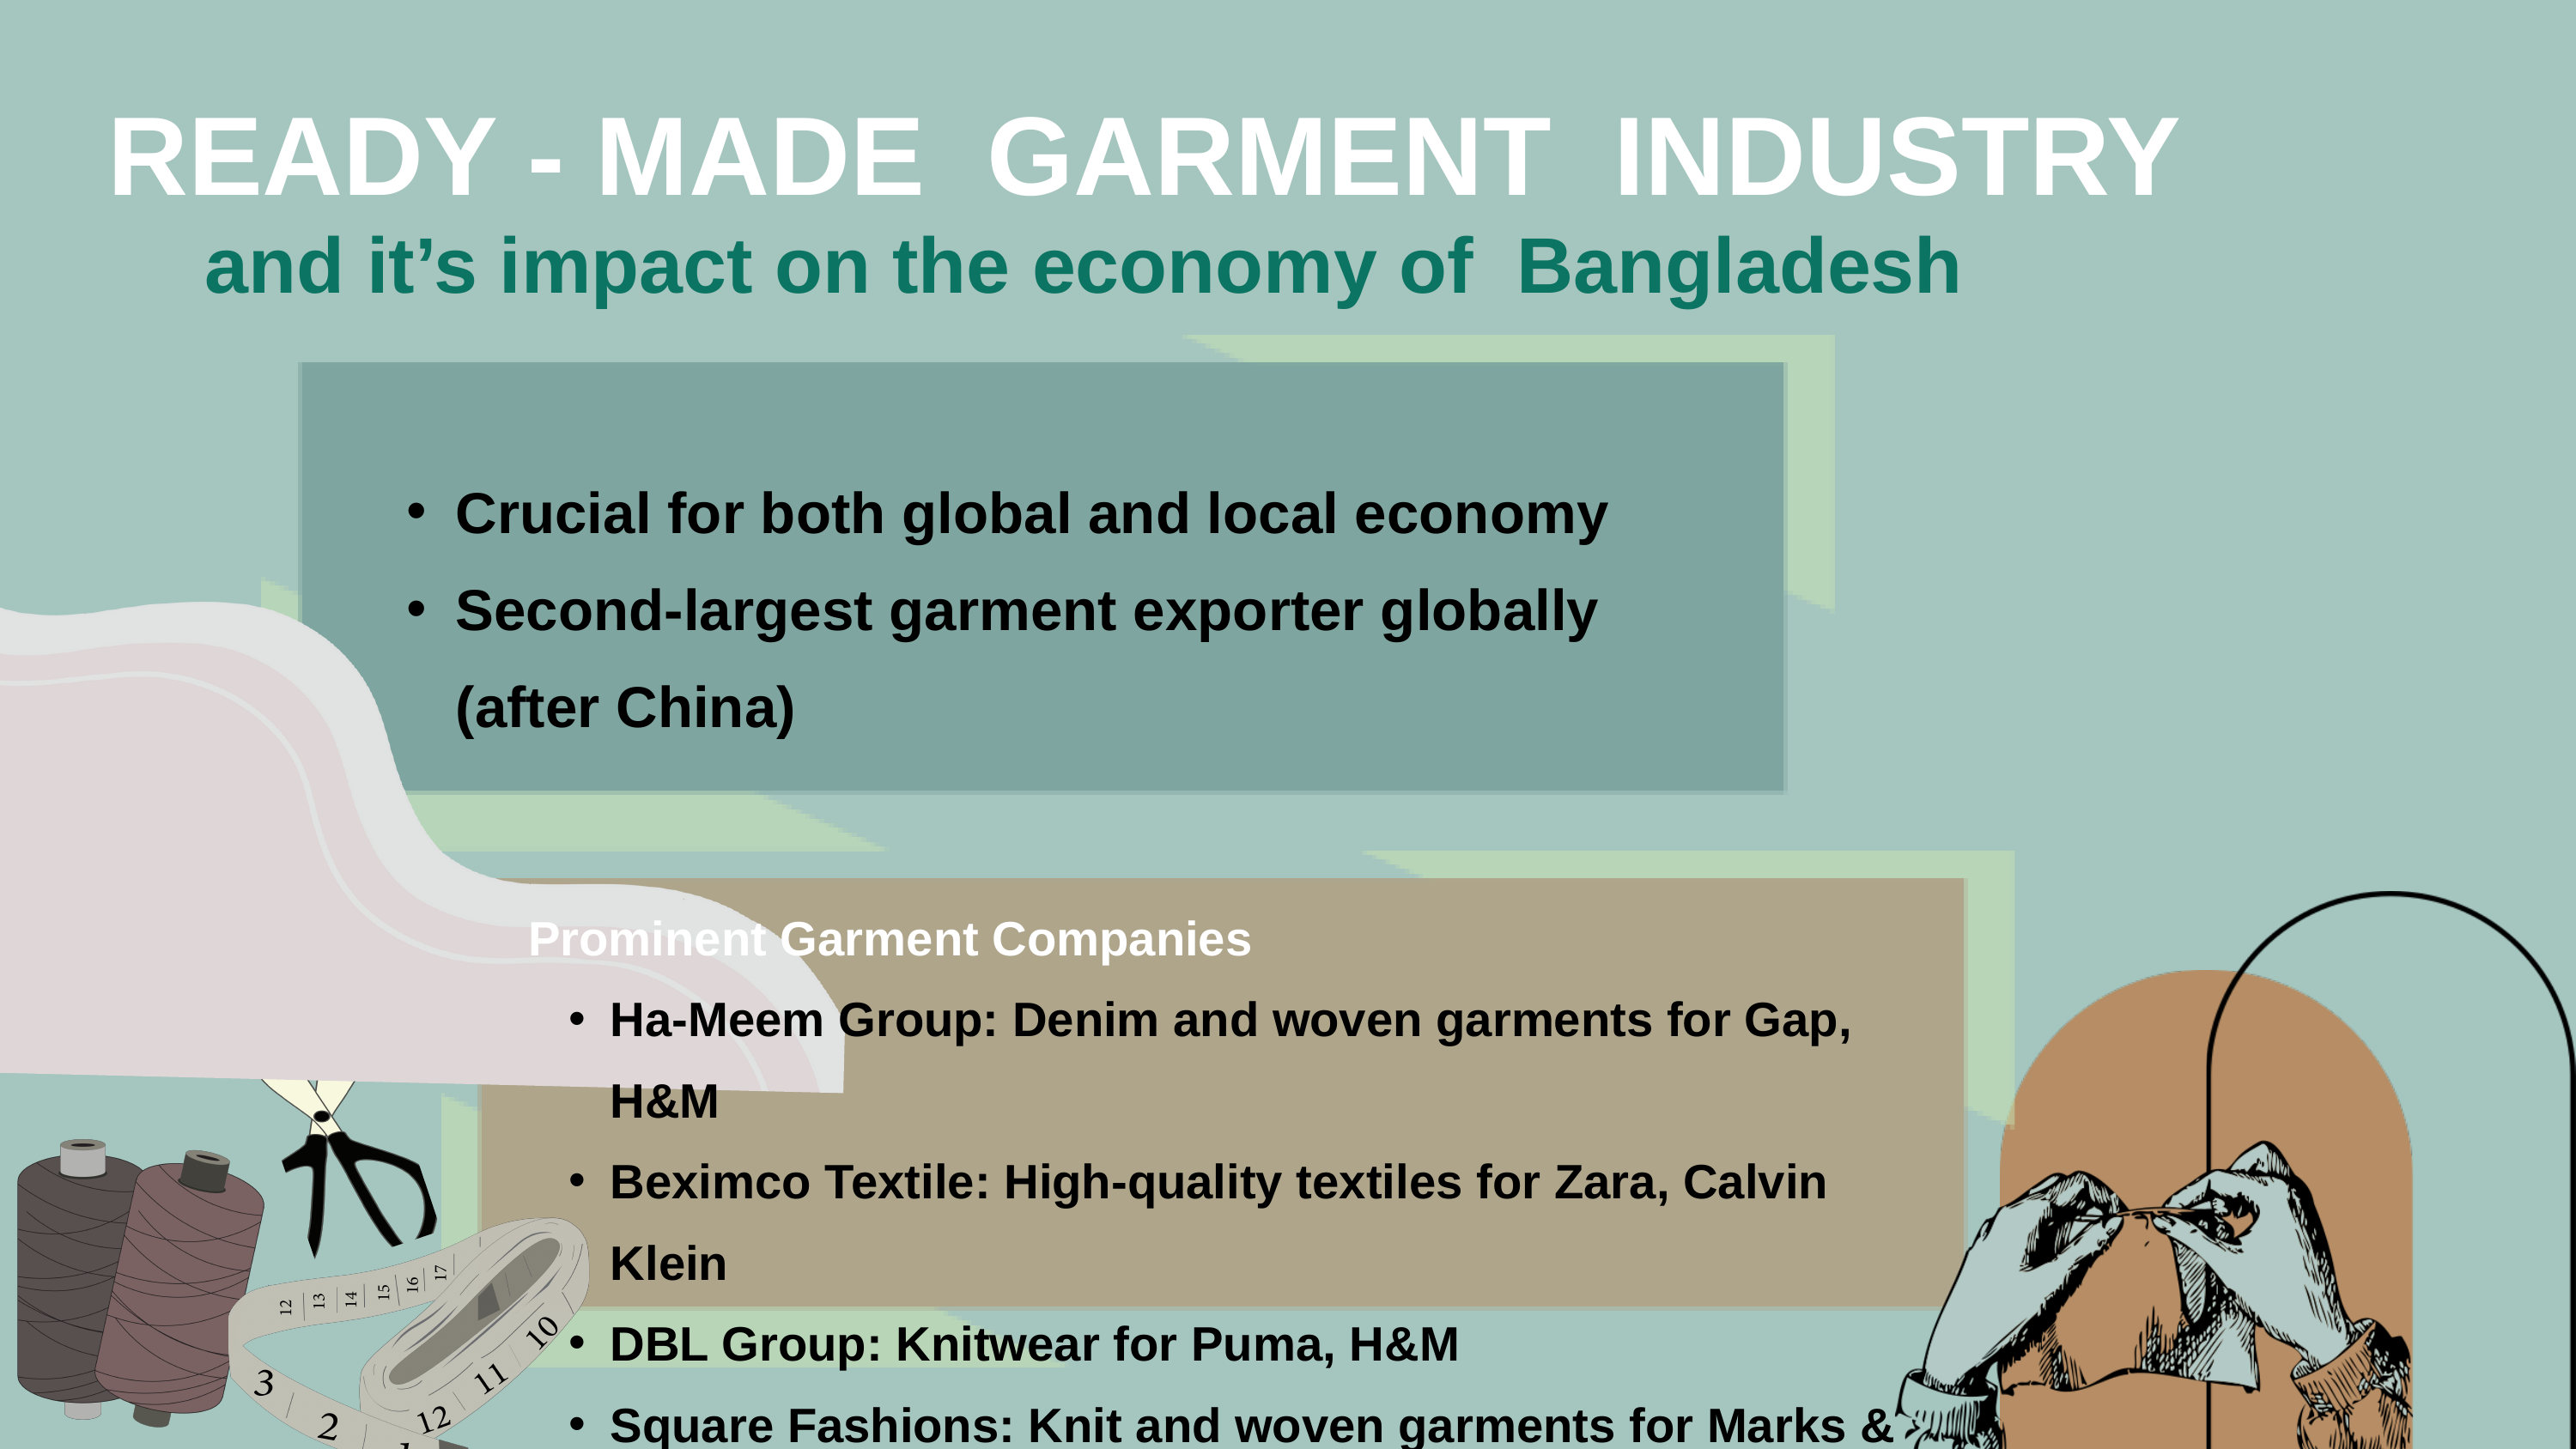

READY - MADE  GARMENT  INDUSTRY
and it’s impact on the economy of  Bangladesh

Crucial for both global and local economy
Second-largest garment exporter globally (after China)

Prominent Garment Companies
Ha-Meem Group: Denim and woven garments for Gap, H&M
Beximco Textile: High-quality textiles for Zara, Calvin Klein
DBL Group: Knitwear for Puma, H&M
Square Fashions: Knit and woven garments for Marks & Spence